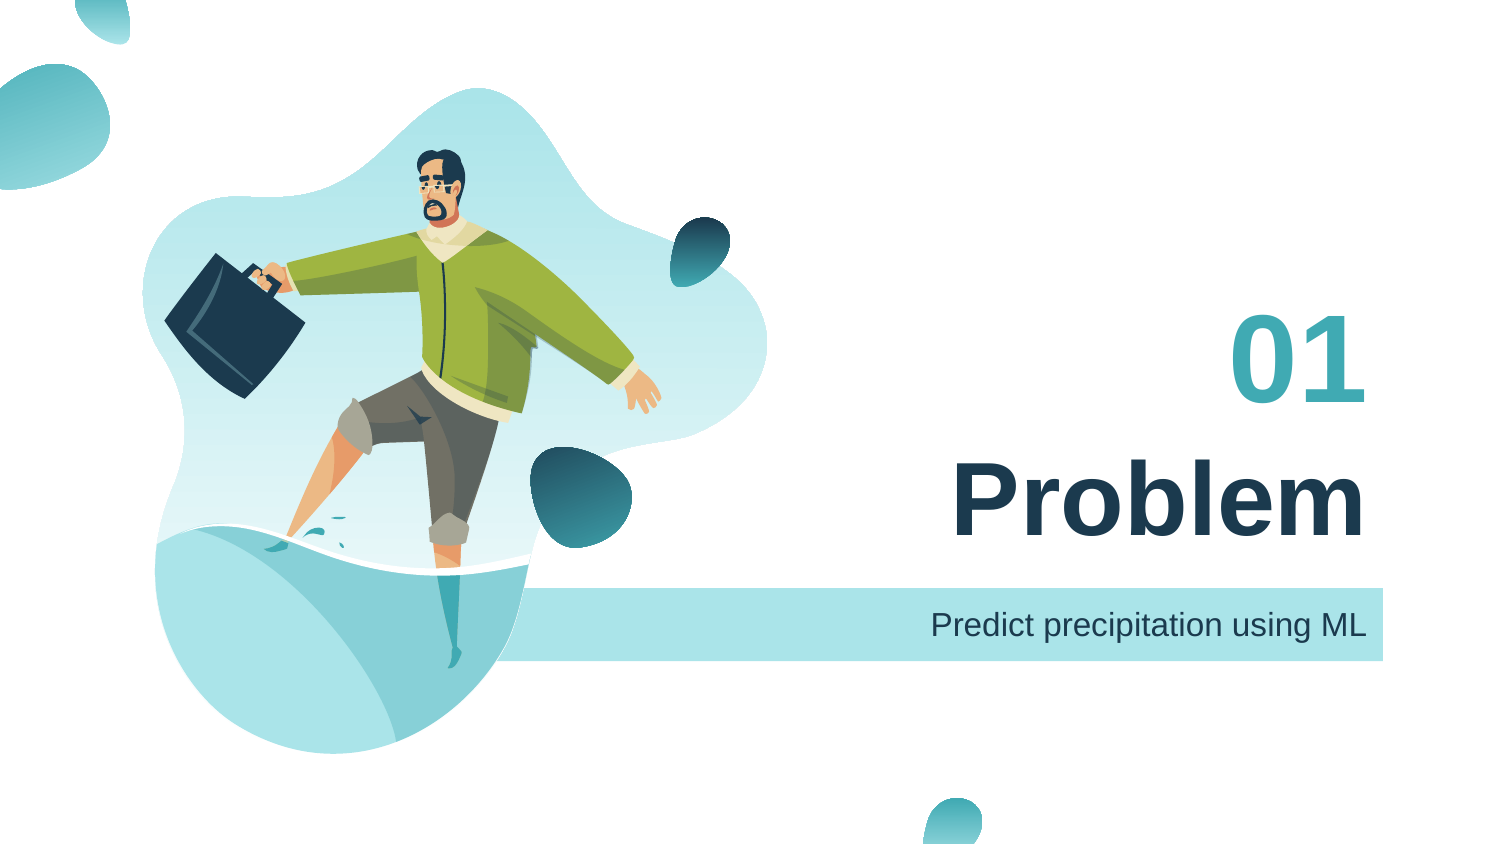

01
# Problem

Predict precipitation using ML